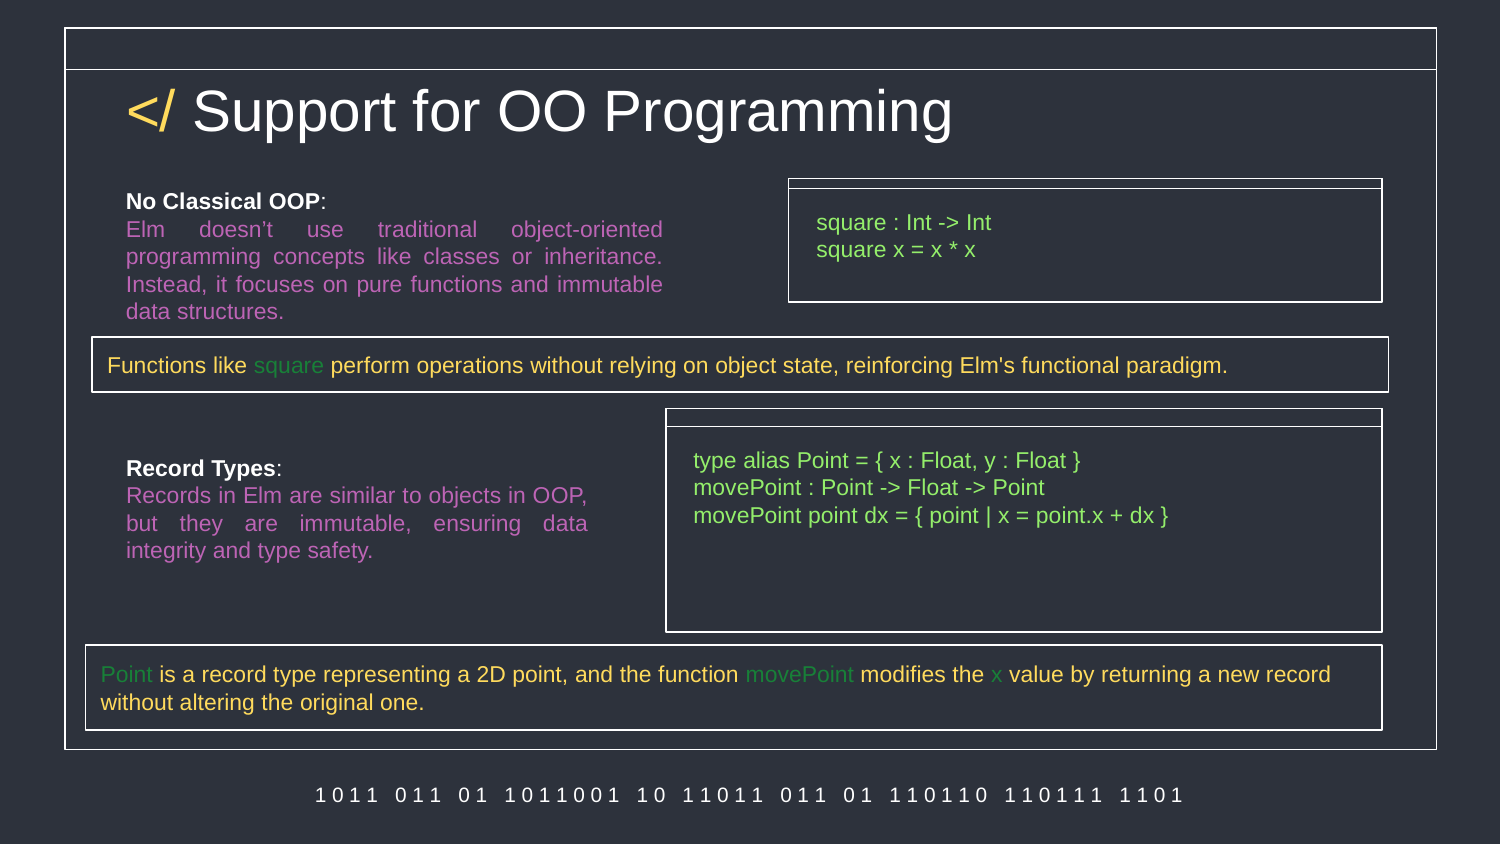

# </ Support for OO Programming
No Classical OOP:
Elm doesn’t use traditional object-oriented programming concepts like classes or inheritance. Instead, it focuses on pure functions and immutable data structures.

square : Int -> Int
square x = x * x
Functions like square perform operations without relying on object state, reinforcing Elm's functional paradigm.

type alias Point = { x : Float, y : Float }
movePoint : Point -> Float -> Point
movePoint point dx = { point | x = point.x + dx }
Record Types:
Records in Elm are similar to objects in OOP, but they are immutable, ensuring data integrity and type safety.

Point is a record type representing a 2D point, and the function movePoint modifies the x value by returning a new record without altering the original one.